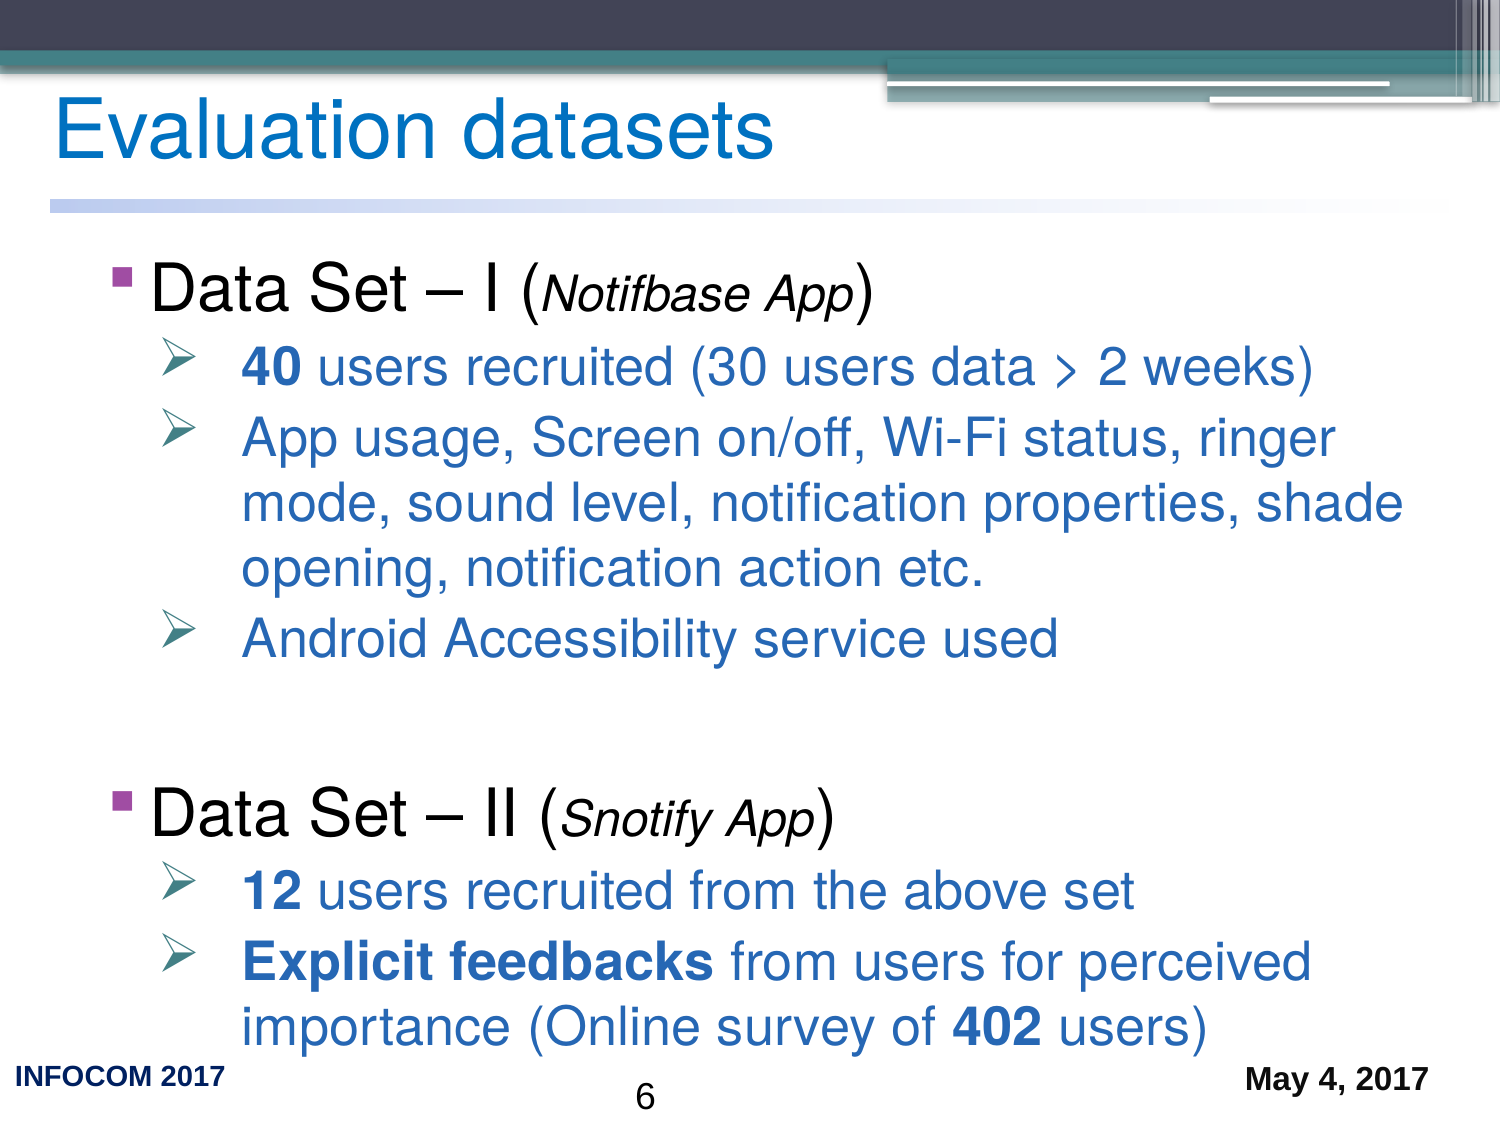

# Evaluation datasets
Data Set – I (Notifbase App)
40 users recruited (30 users data > 2 weeks)
App usage, Screen on/off, Wi-Fi status, ringer mode, sound level, notification properties, shade opening, notification action etc.
Android Accessibility service used

Data Set – II (Snotify App)
12 users recruited from the above set
Explicit feedbacks from users for perceived importance (Online survey of 402 users)